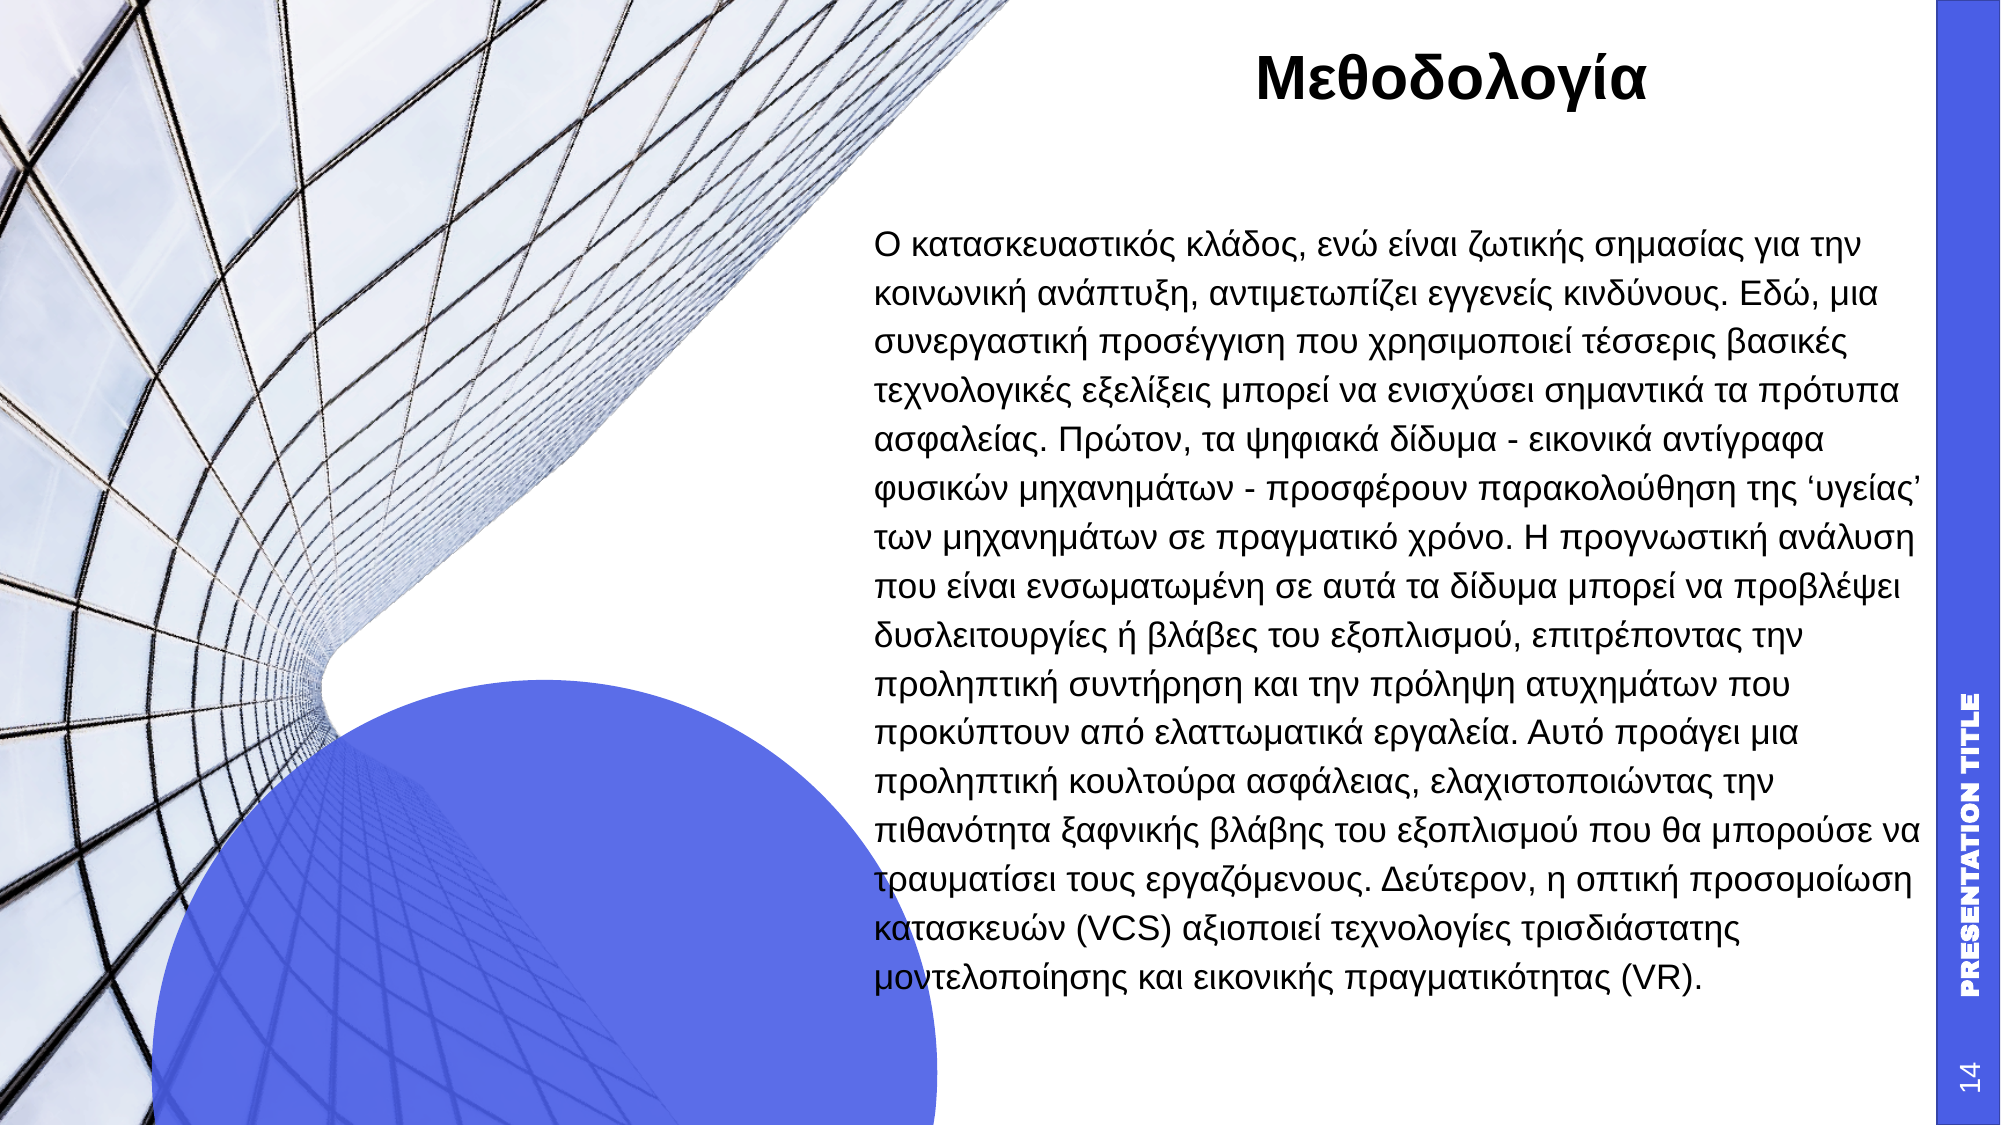

# Μεθοδολογία

Ο κατασκευαστικός κλάδος, ενώ είναι ζωτικής σημασίας για την κοινωνική ανάπτυξη, αντιμετωπίζει εγγενείς κινδύνους. Εδώ, μια συνεργαστική προσέγγιση που χρησιμοποιεί τέσσερις βασικές τεχνολογικές εξελίξεις μπορεί να ενισχύσει σημαντικά τα πρότυπα ασφαλείας. Πρώτον, τα ψηφιακά δίδυμα - εικονικά αντίγραφα φυσικών μηχανημάτων - προσφέρουν παρακολούθηση της ‘υγείας’ των μηχανημάτων σε πραγματικό χρόνο. Η προγνωστική ανάλυση που είναι ενσωματωμένη σε αυτά τα δίδυμα μπορεί να προβλέψει δυσλειτουργίες ή βλάβες του εξοπλισμού, επιτρέποντας την προληπτική συντήρηση και την πρόληψη ατυχημάτων που προκύπτουν από ελαττωματικά εργαλεία. Αυτό προάγει μια προληπτική κουλτούρα ασφάλειας, ελαχιστοποιώντας την πιθανότητα ξαφνικής βλάβης του εξοπλισμού που θα μπορούσε να τραυματίσει τους εργαζόμενους. Δεύτερον, η οπτική προσομοίωση κατασκευών (VCS) αξιοποιεί τεχνολογίες τρισδιάστατης μοντελοποίησης και εικονικής πραγματικότητας (VR).
PRESENTATION TITLE
14